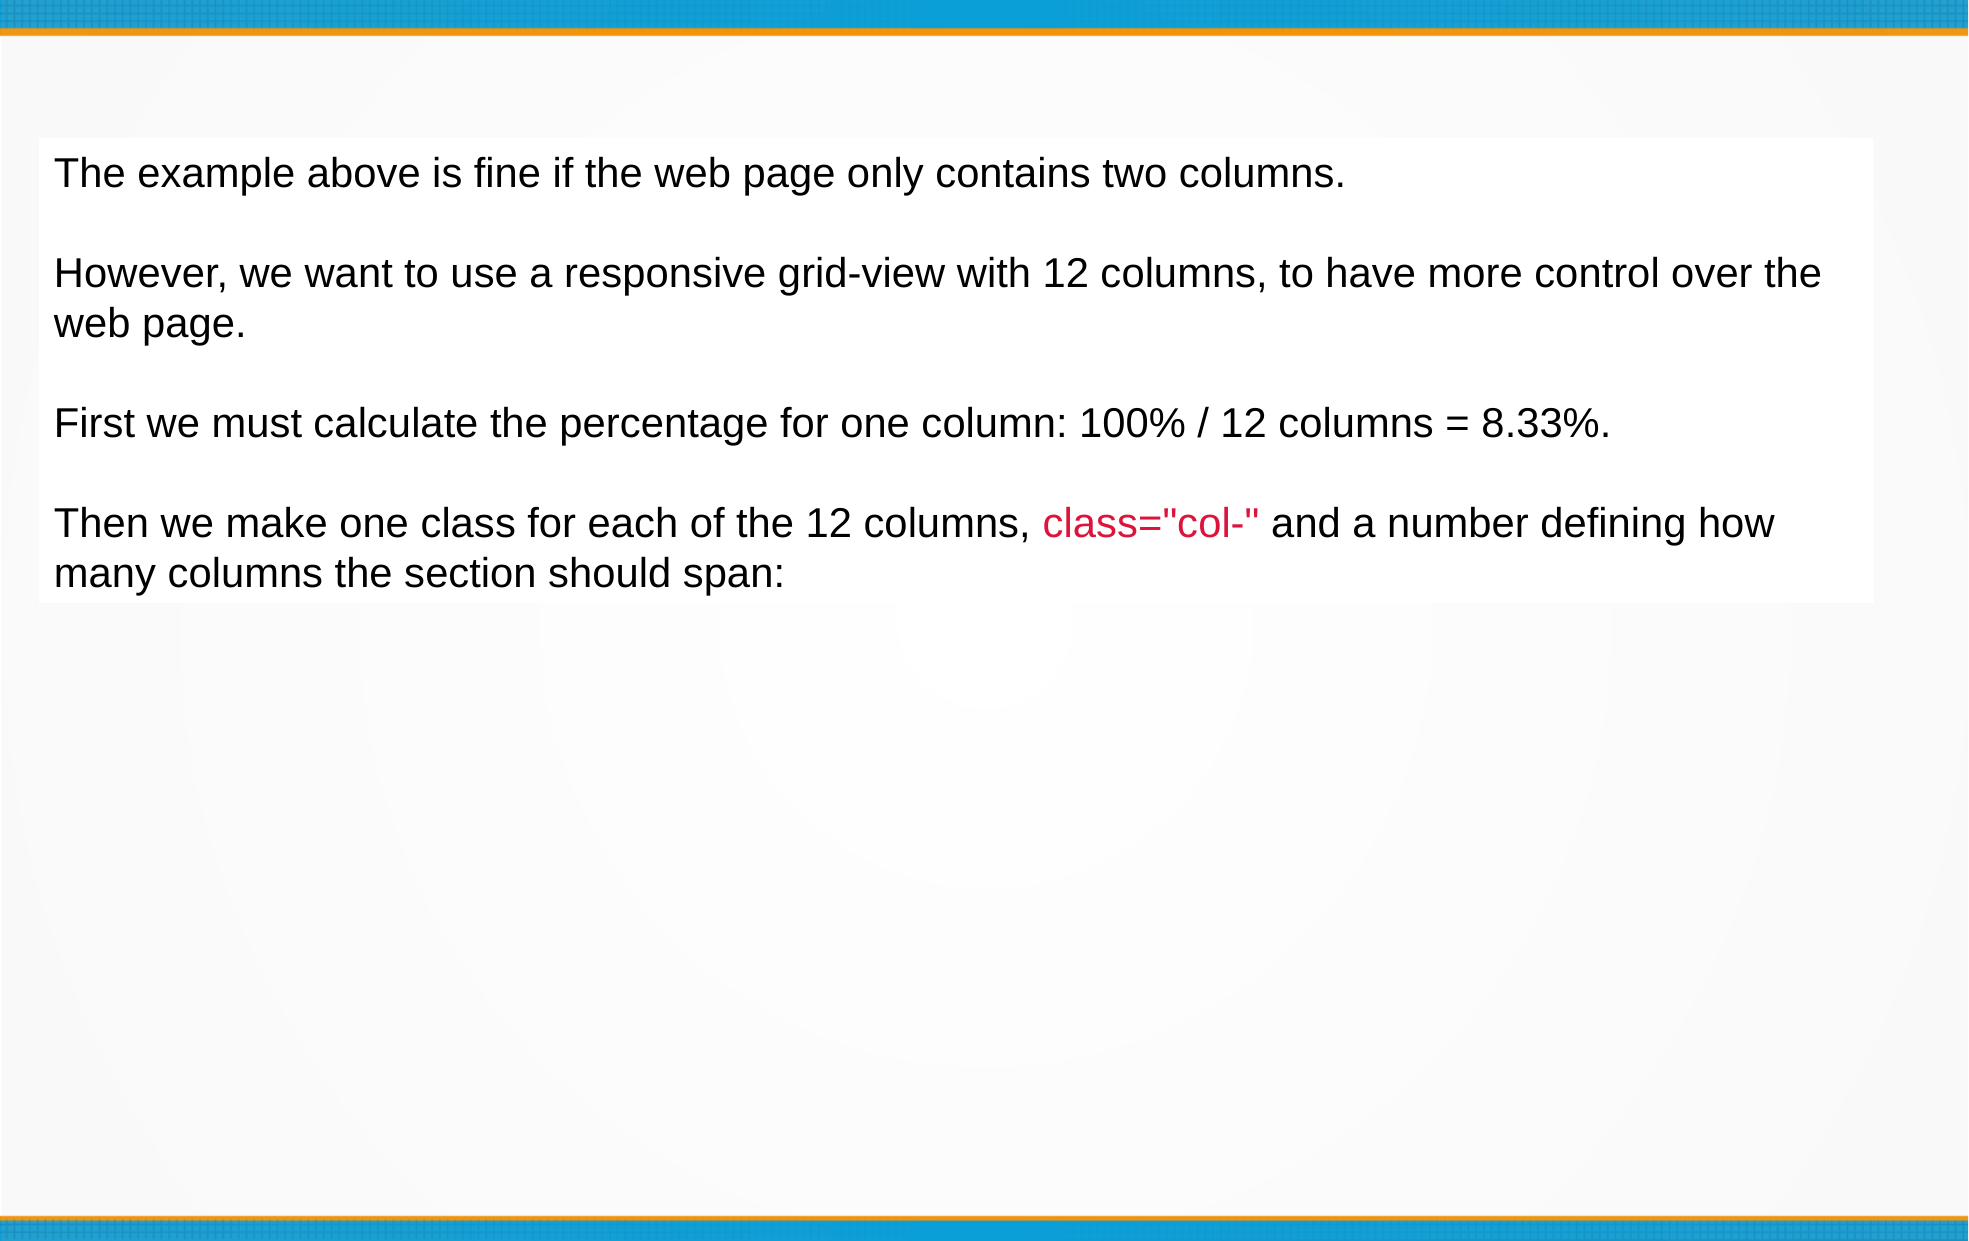

The example above is fine if the web page only contains two columns.

However, we want to use a responsive grid-view with 12 columns, to have more control over the web page.

First we must calculate the percentage for one column: 100% / 12 columns = 8.33%.

Then we make one class for each of the 12 columns, class="col-" and a number defining how many columns the section should span: